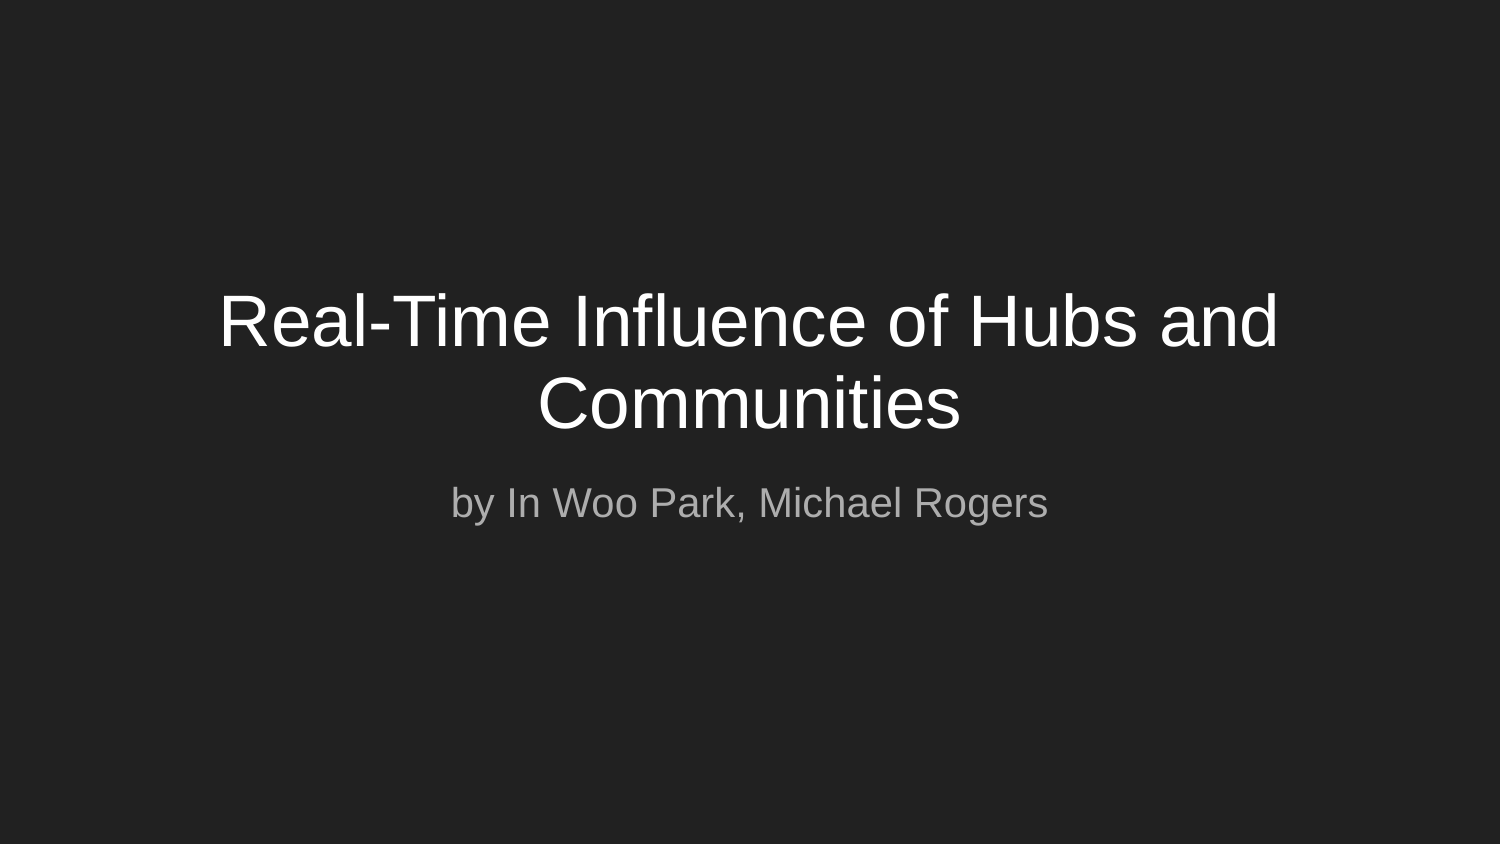

# Real-Time Influence of Hubs and Communities
by In Woo Park, Michael Rogers